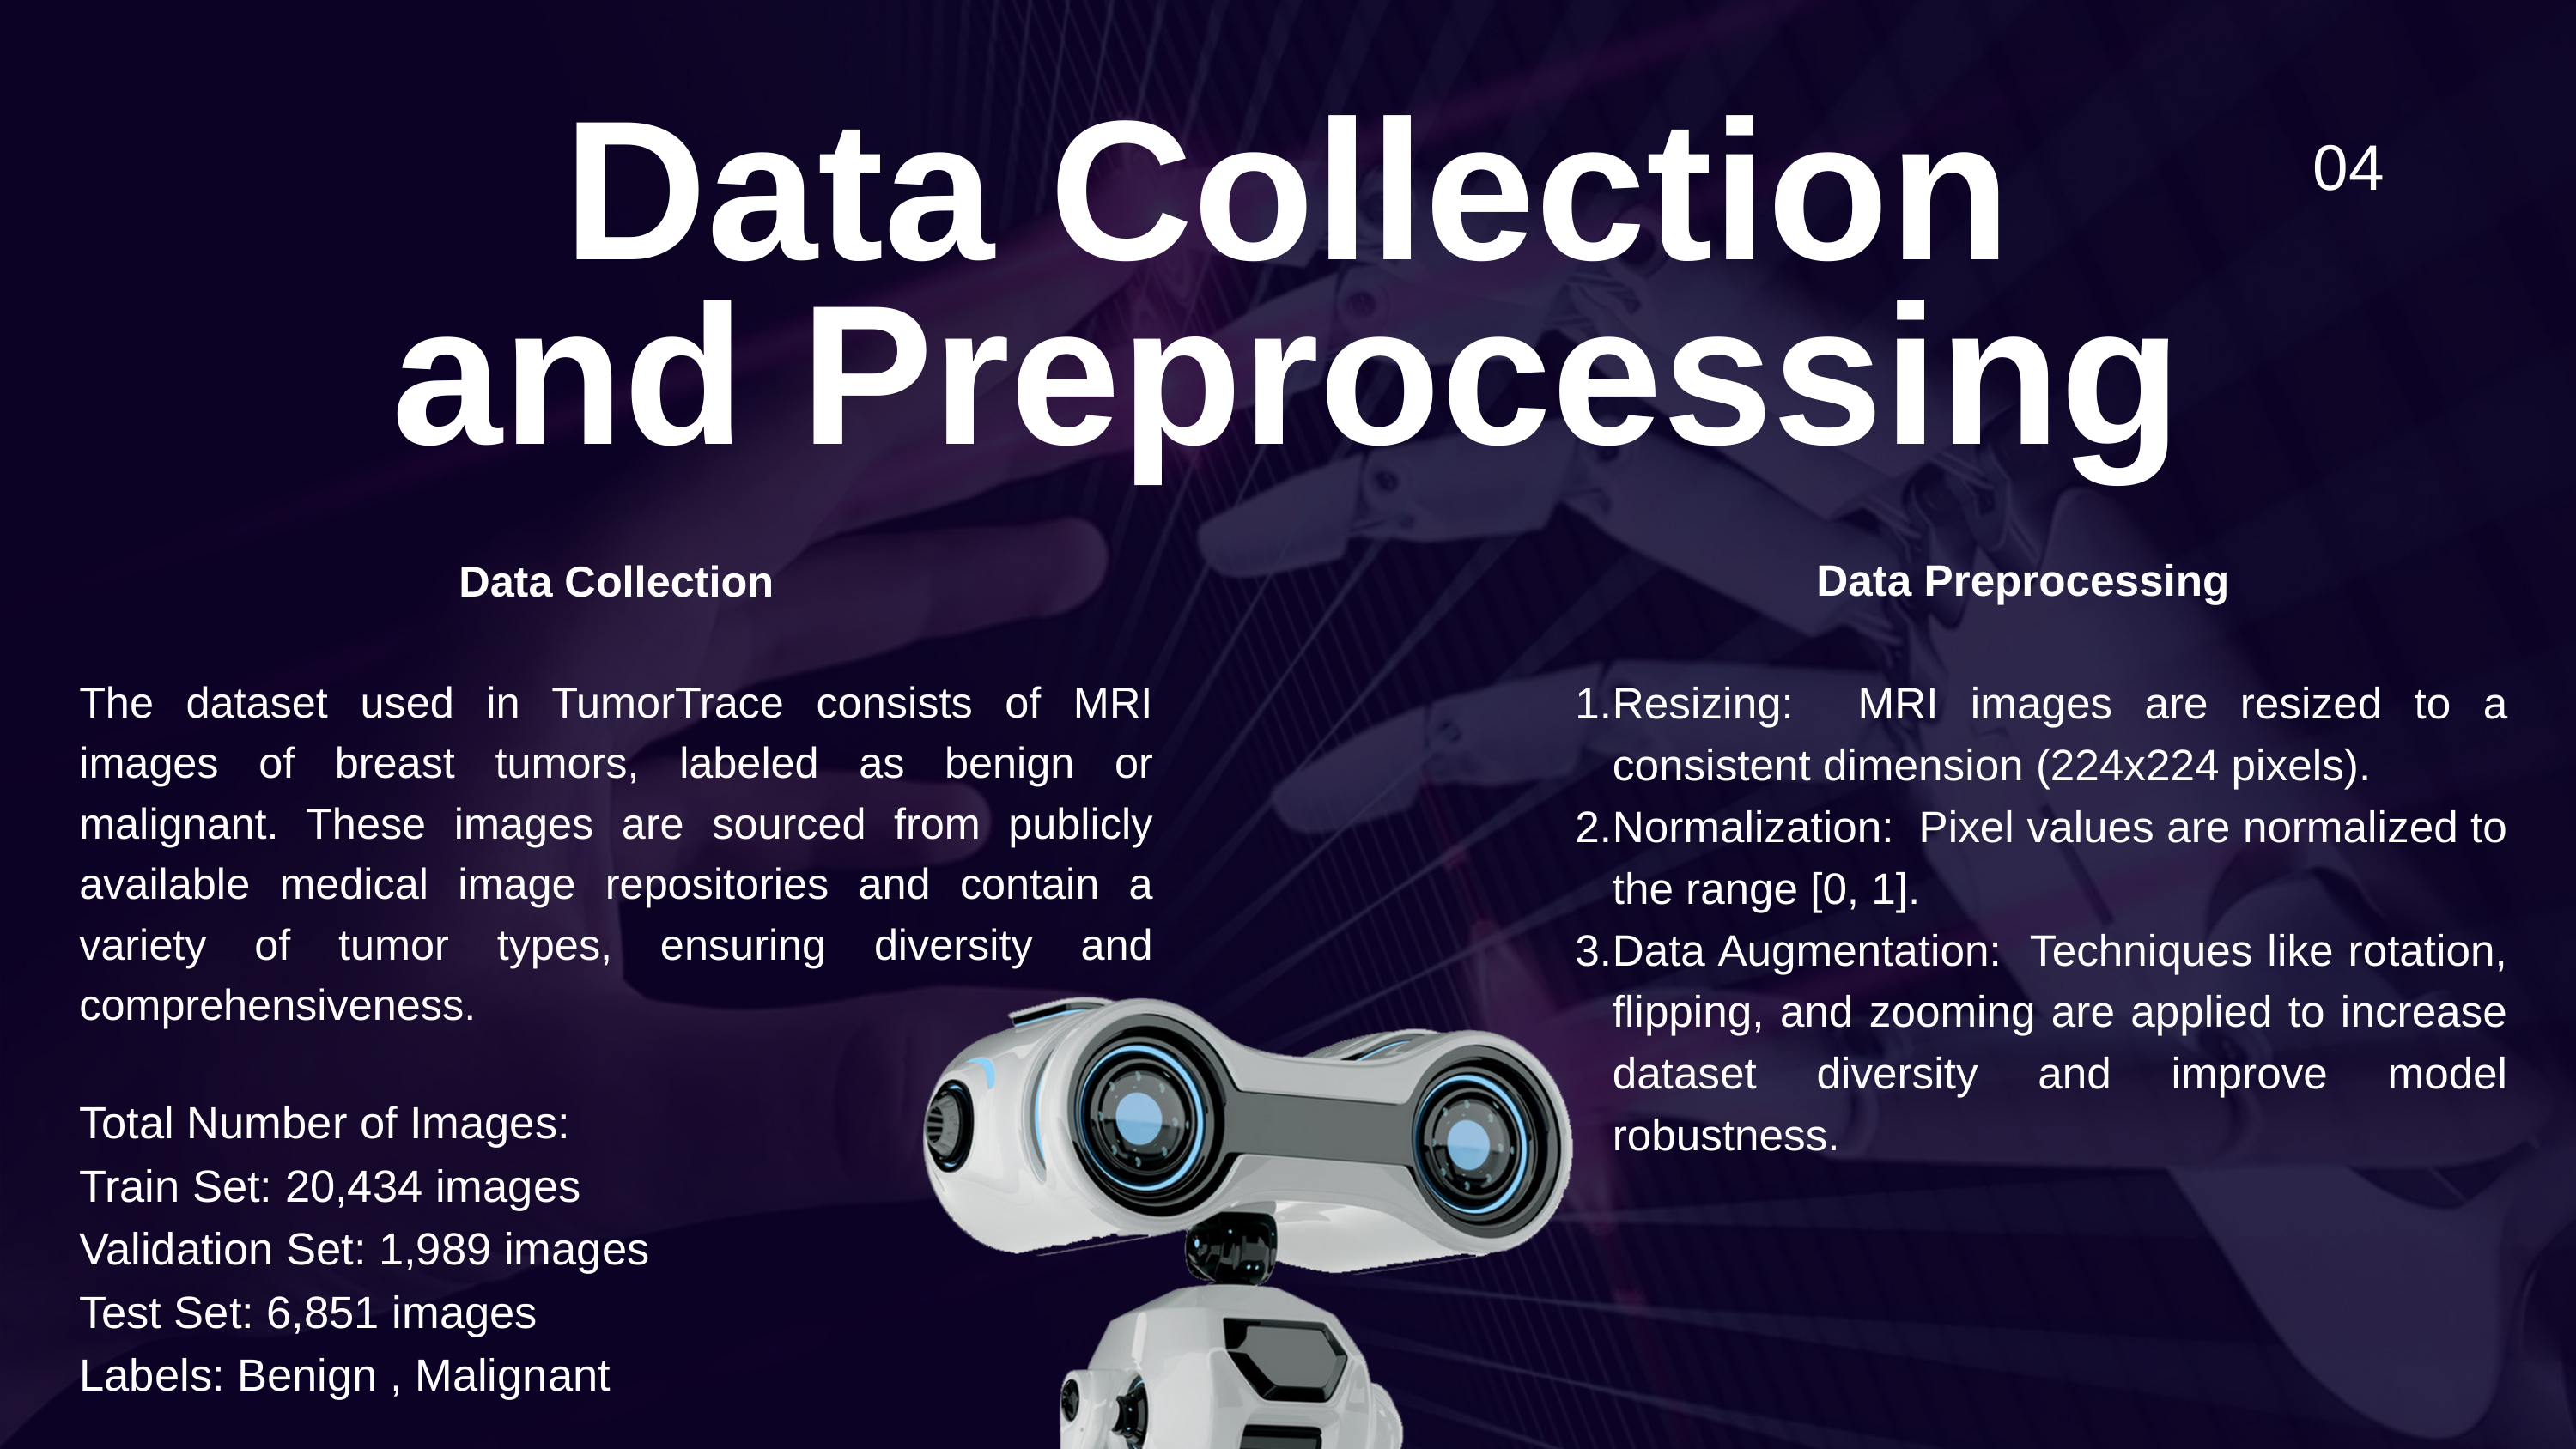

04
Data Collection and Preprocessing
Data Preprocessing

Resizing:  MRI images are resized to a consistent dimension (224x224 pixels).
Normalization:  Pixel values are normalized to the range [0, 1].
Data Augmentation:  Techniques like rotation, flipping, and zooming are applied to increase dataset diversity and improve model robustness.

Data Collection

The dataset used in TumorTrace consists of MRI images of breast tumors, labeled as benign or malignant. These images are sourced from publicly available medical image repositories and contain a variety of tumor types, ensuring diversity and comprehensiveness.

Total Number of Images:
Train Set: 20,434 images
Validation Set: 1,989 images
Test Set: 6,851 images
Labels: Benign , Malignant